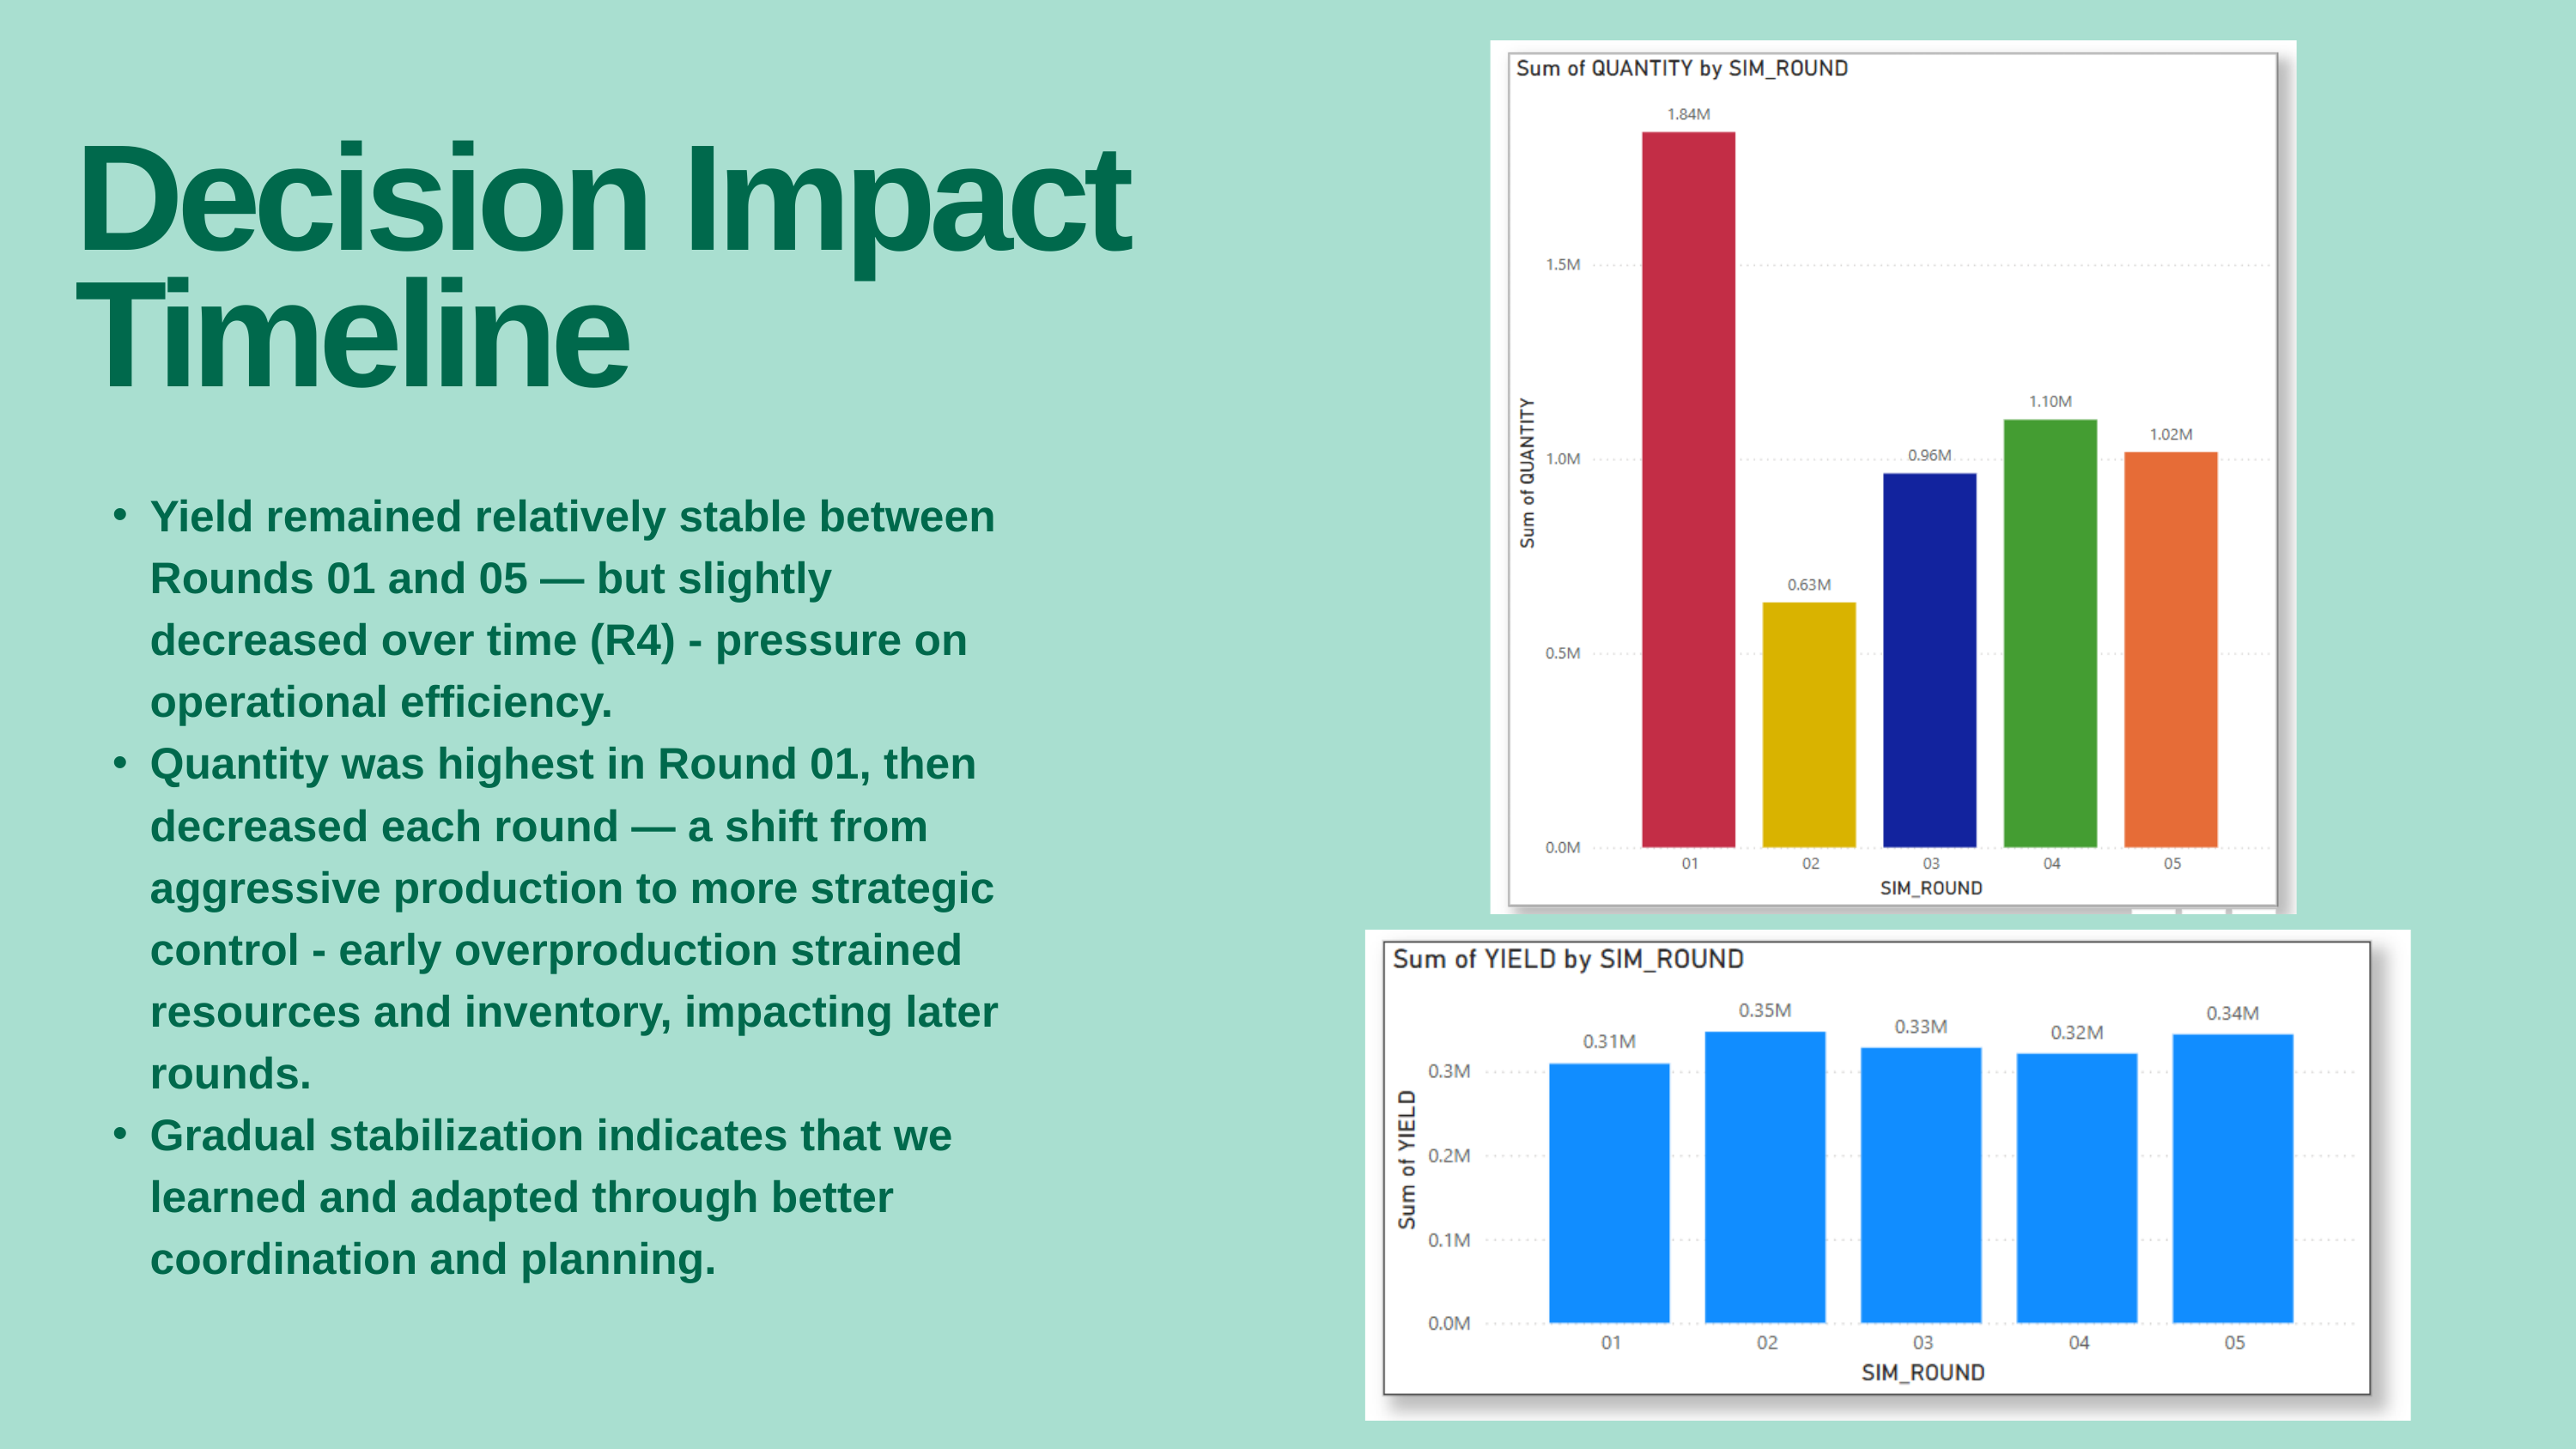

Decision Impact Timeline
Yield remained relatively stable between Rounds 01 and 05 — but slightly decreased over time (R4) - pressure on operational efficiency.
Quantity was highest in Round 01, then decreased each round — a shift from aggressive production to more strategic control - early overproduction strained resources and inventory, impacting later rounds.
Gradual stabilization indicates that we learned and adapted through better coordination and planning.